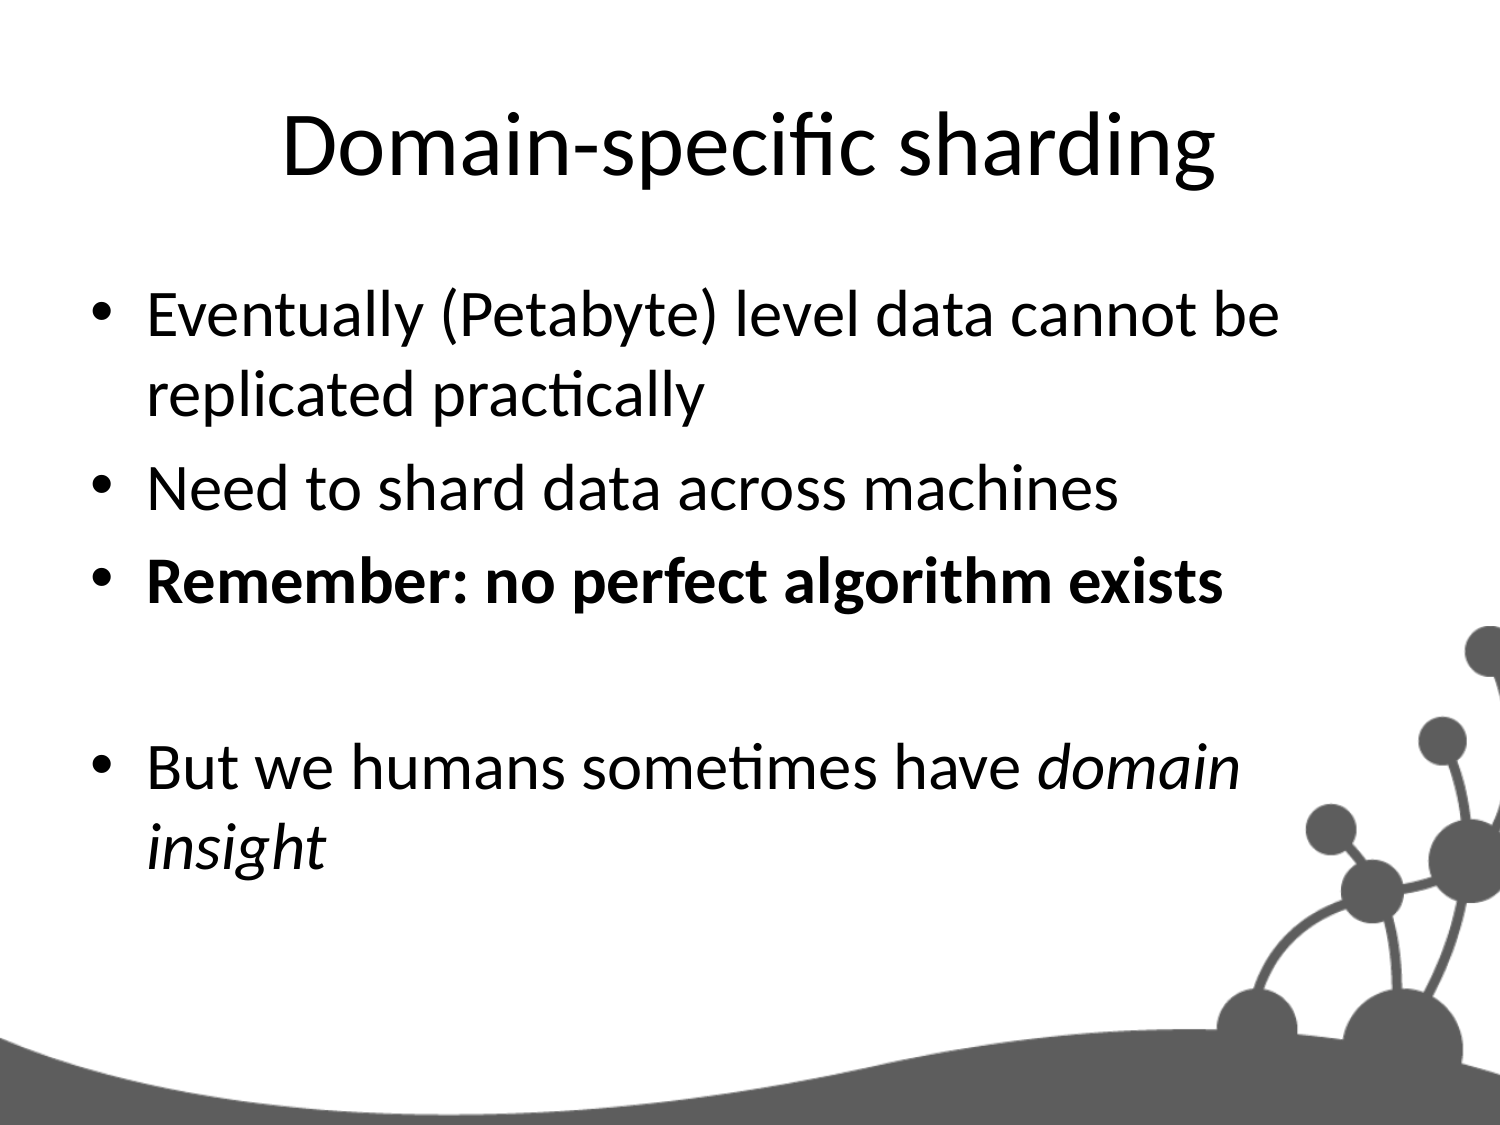

# Domain-specific sharding
Eventually (Petabyte) level data cannot be replicated practically
Need to shard data across machines
Remember: no perfect algorithm exists

But we humans sometimes have domain insight